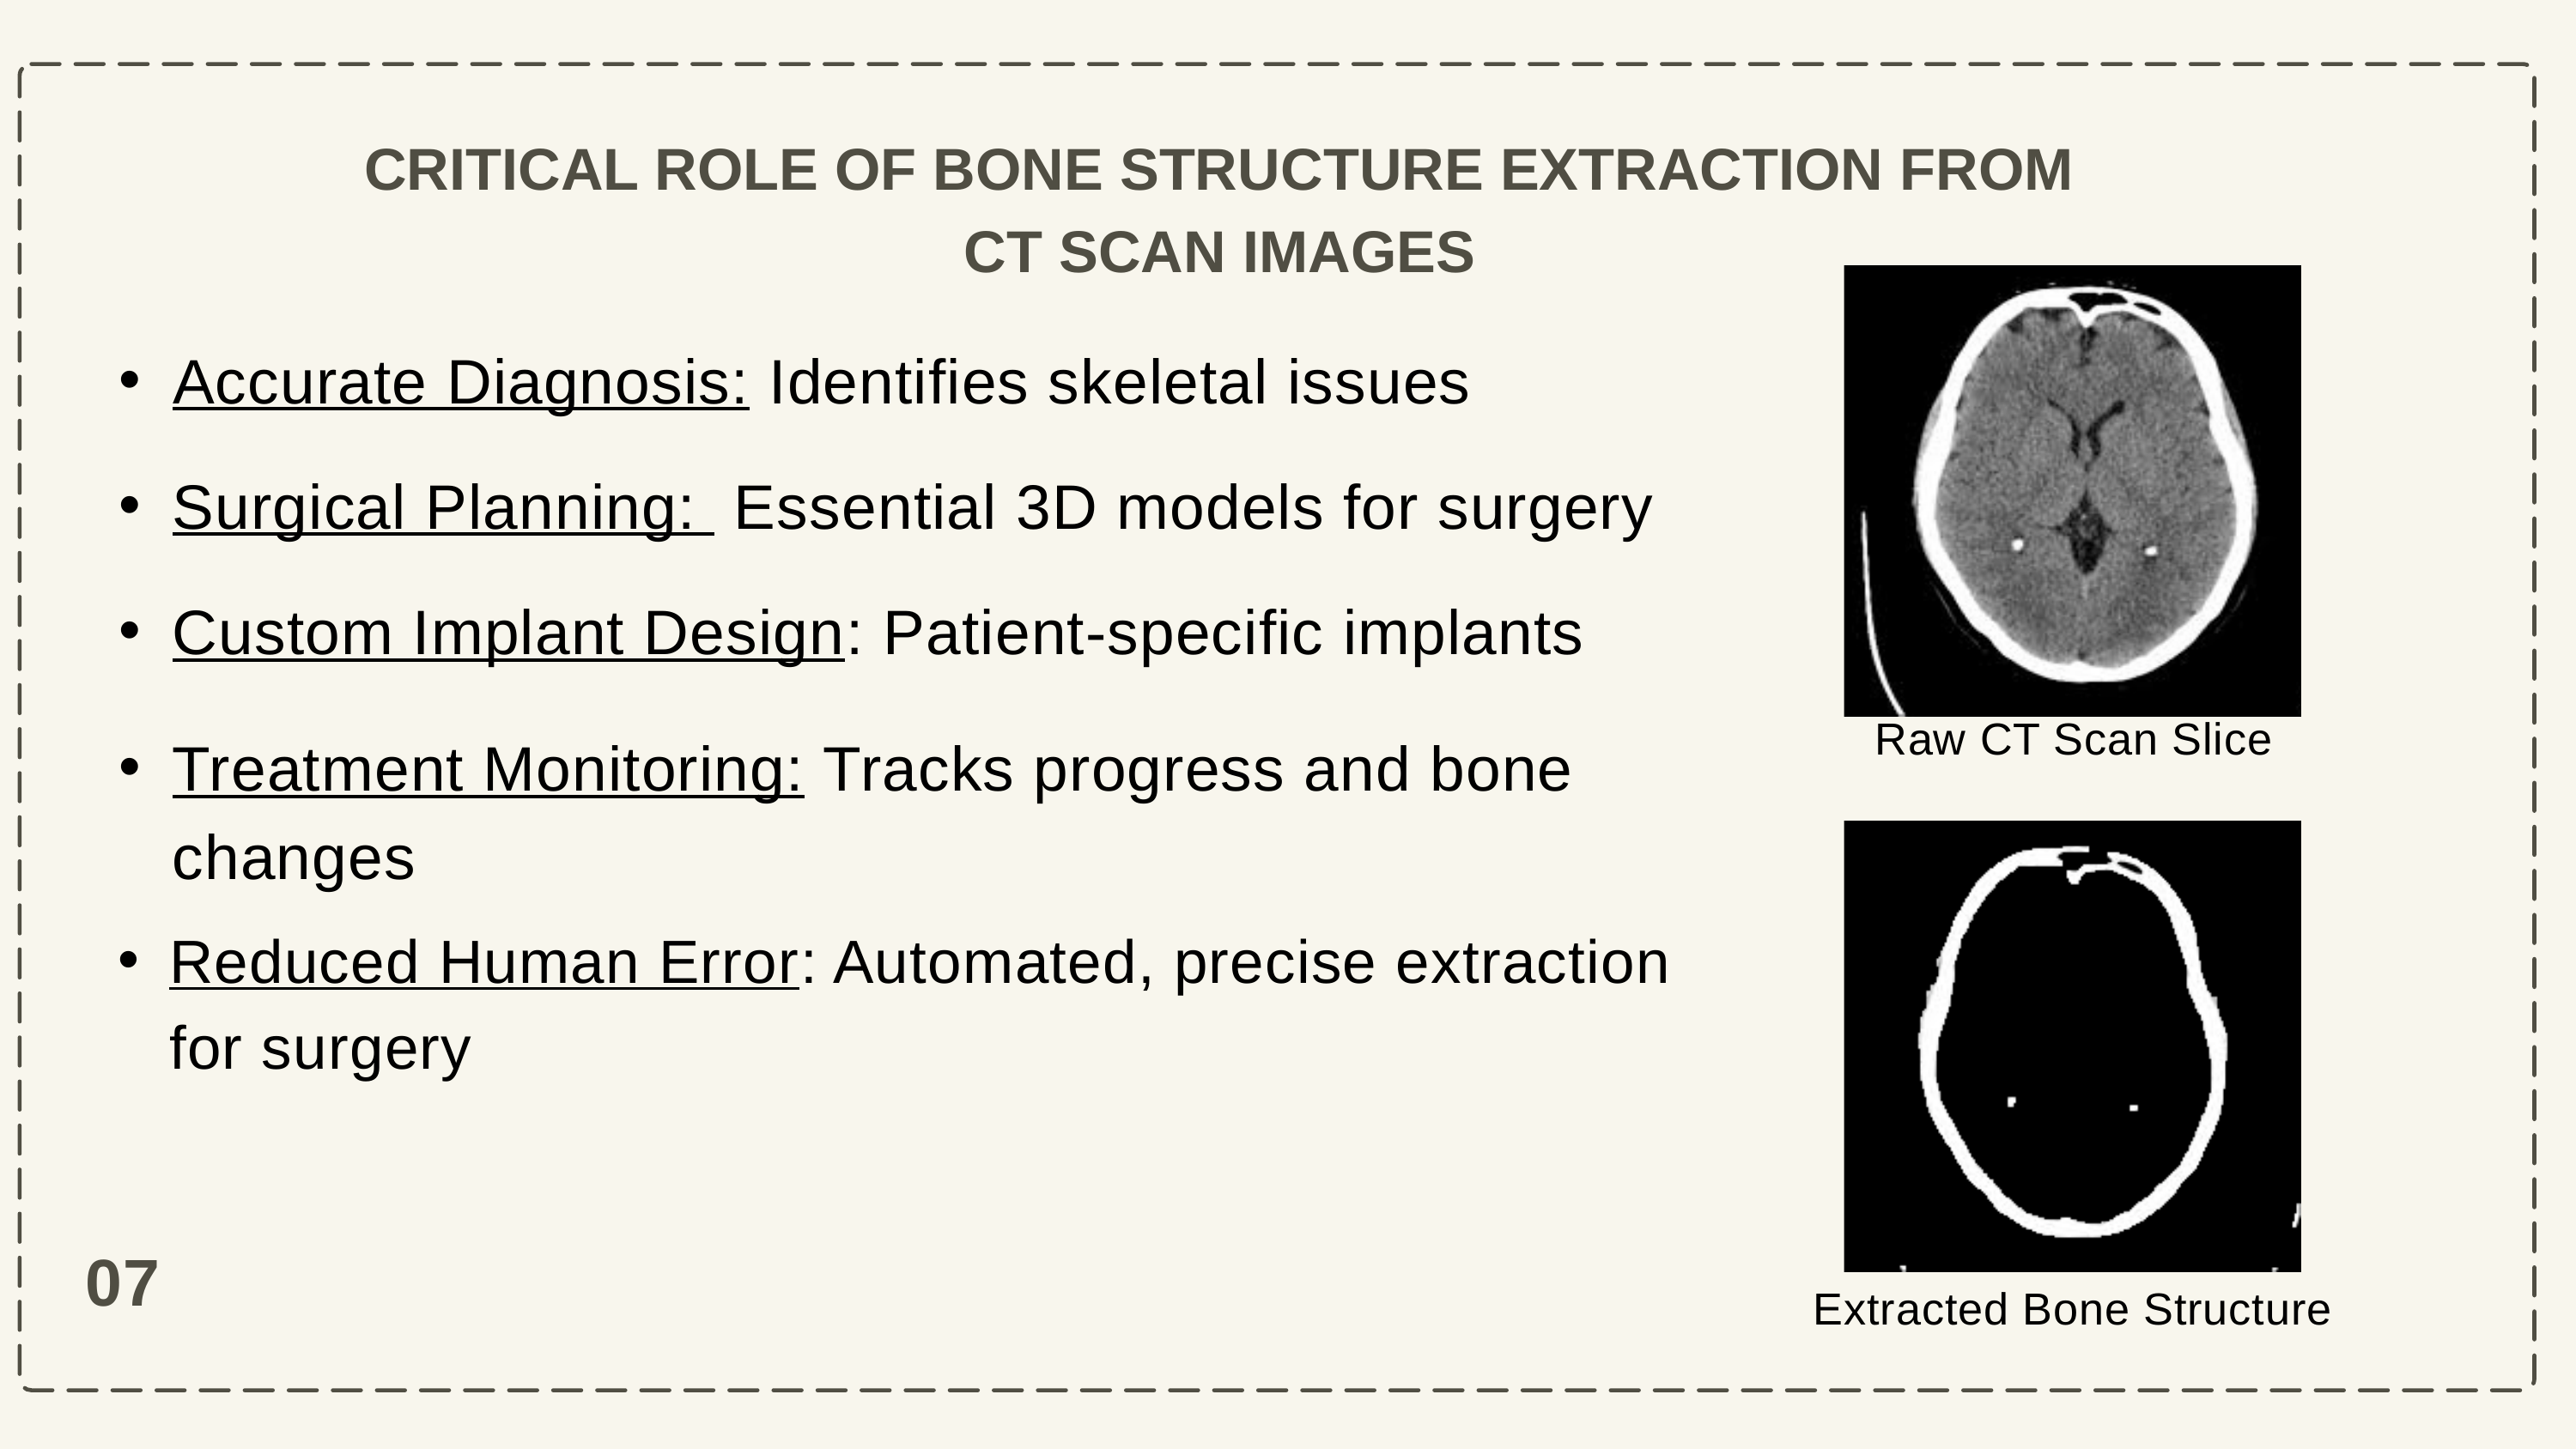

CRITICAL ROLE OF BONE STRUCTURE EXTRACTION FROM
CT SCAN IMAGES

Accurate Diagnosis: Identifies skeletal issues
Surgical Planning:  Essential 3D models for surgery
Custom Implant Design: Patient-specific implants
Raw CT Scan Slice
Treatment Monitoring: Tracks progress and bone changes

Reduced Human Error: Automated, precise extraction for surgery
07
Extracted Bone Structure